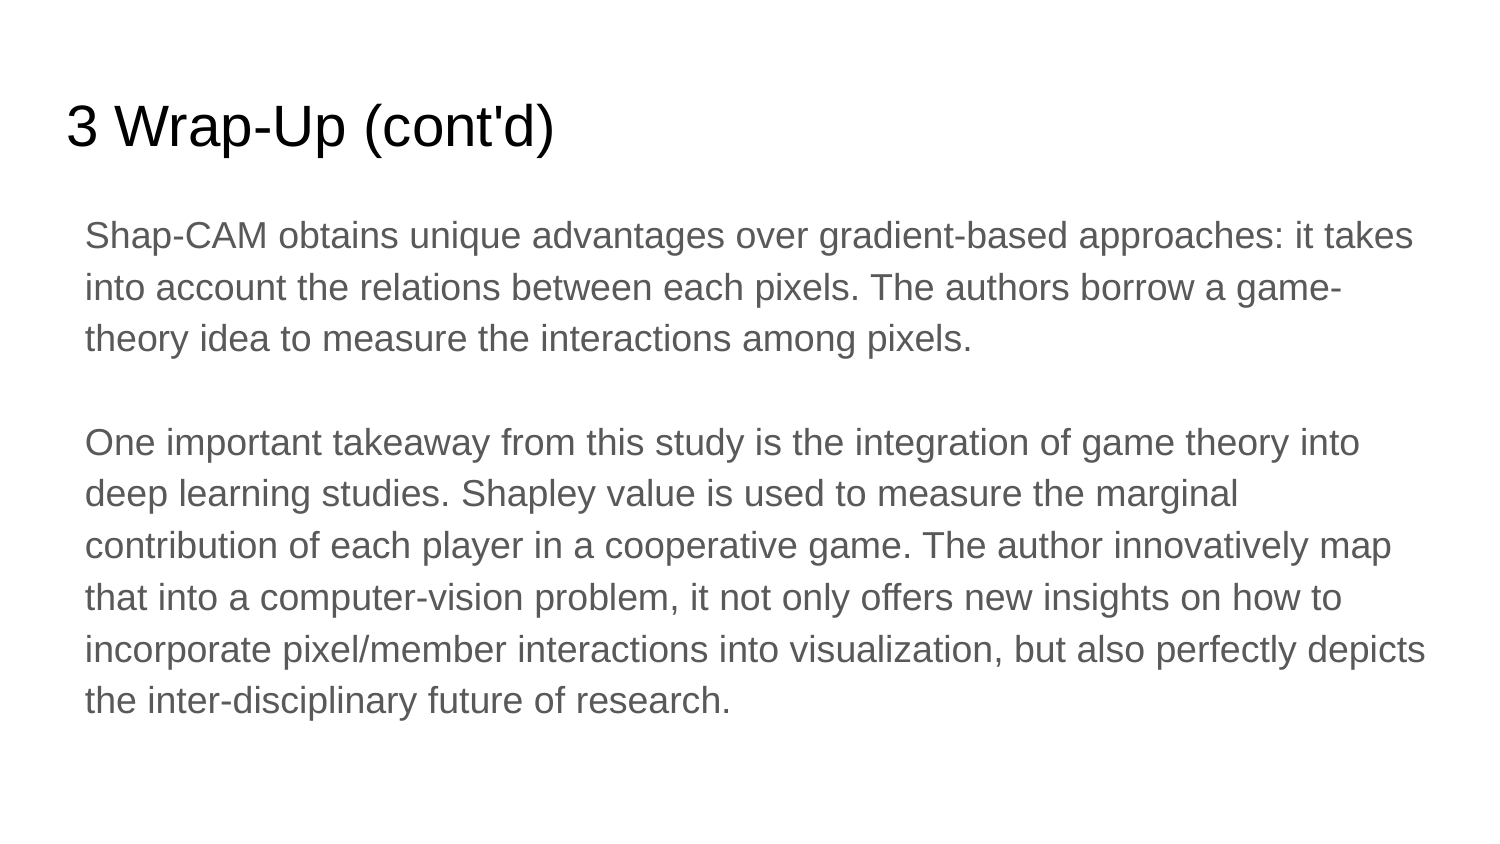

# 3 Wrap-Up (cont'd)
Shap-CAM obtains unique advantages over gradient-based approaches: it takes into account the relations between each pixels. The authors borrow a game-theory idea to measure the interactions among pixels.

One important takeaway from this study is the integration of game theory into deep learning studies. Shapley value is used to measure the marginal contribution of each player in a cooperative game. The author innovatively map that into a computer-vision problem, it not only offers new insights on how to incorporate pixel/member interactions into visualization, but also perfectly depicts the inter-disciplinary future of research.